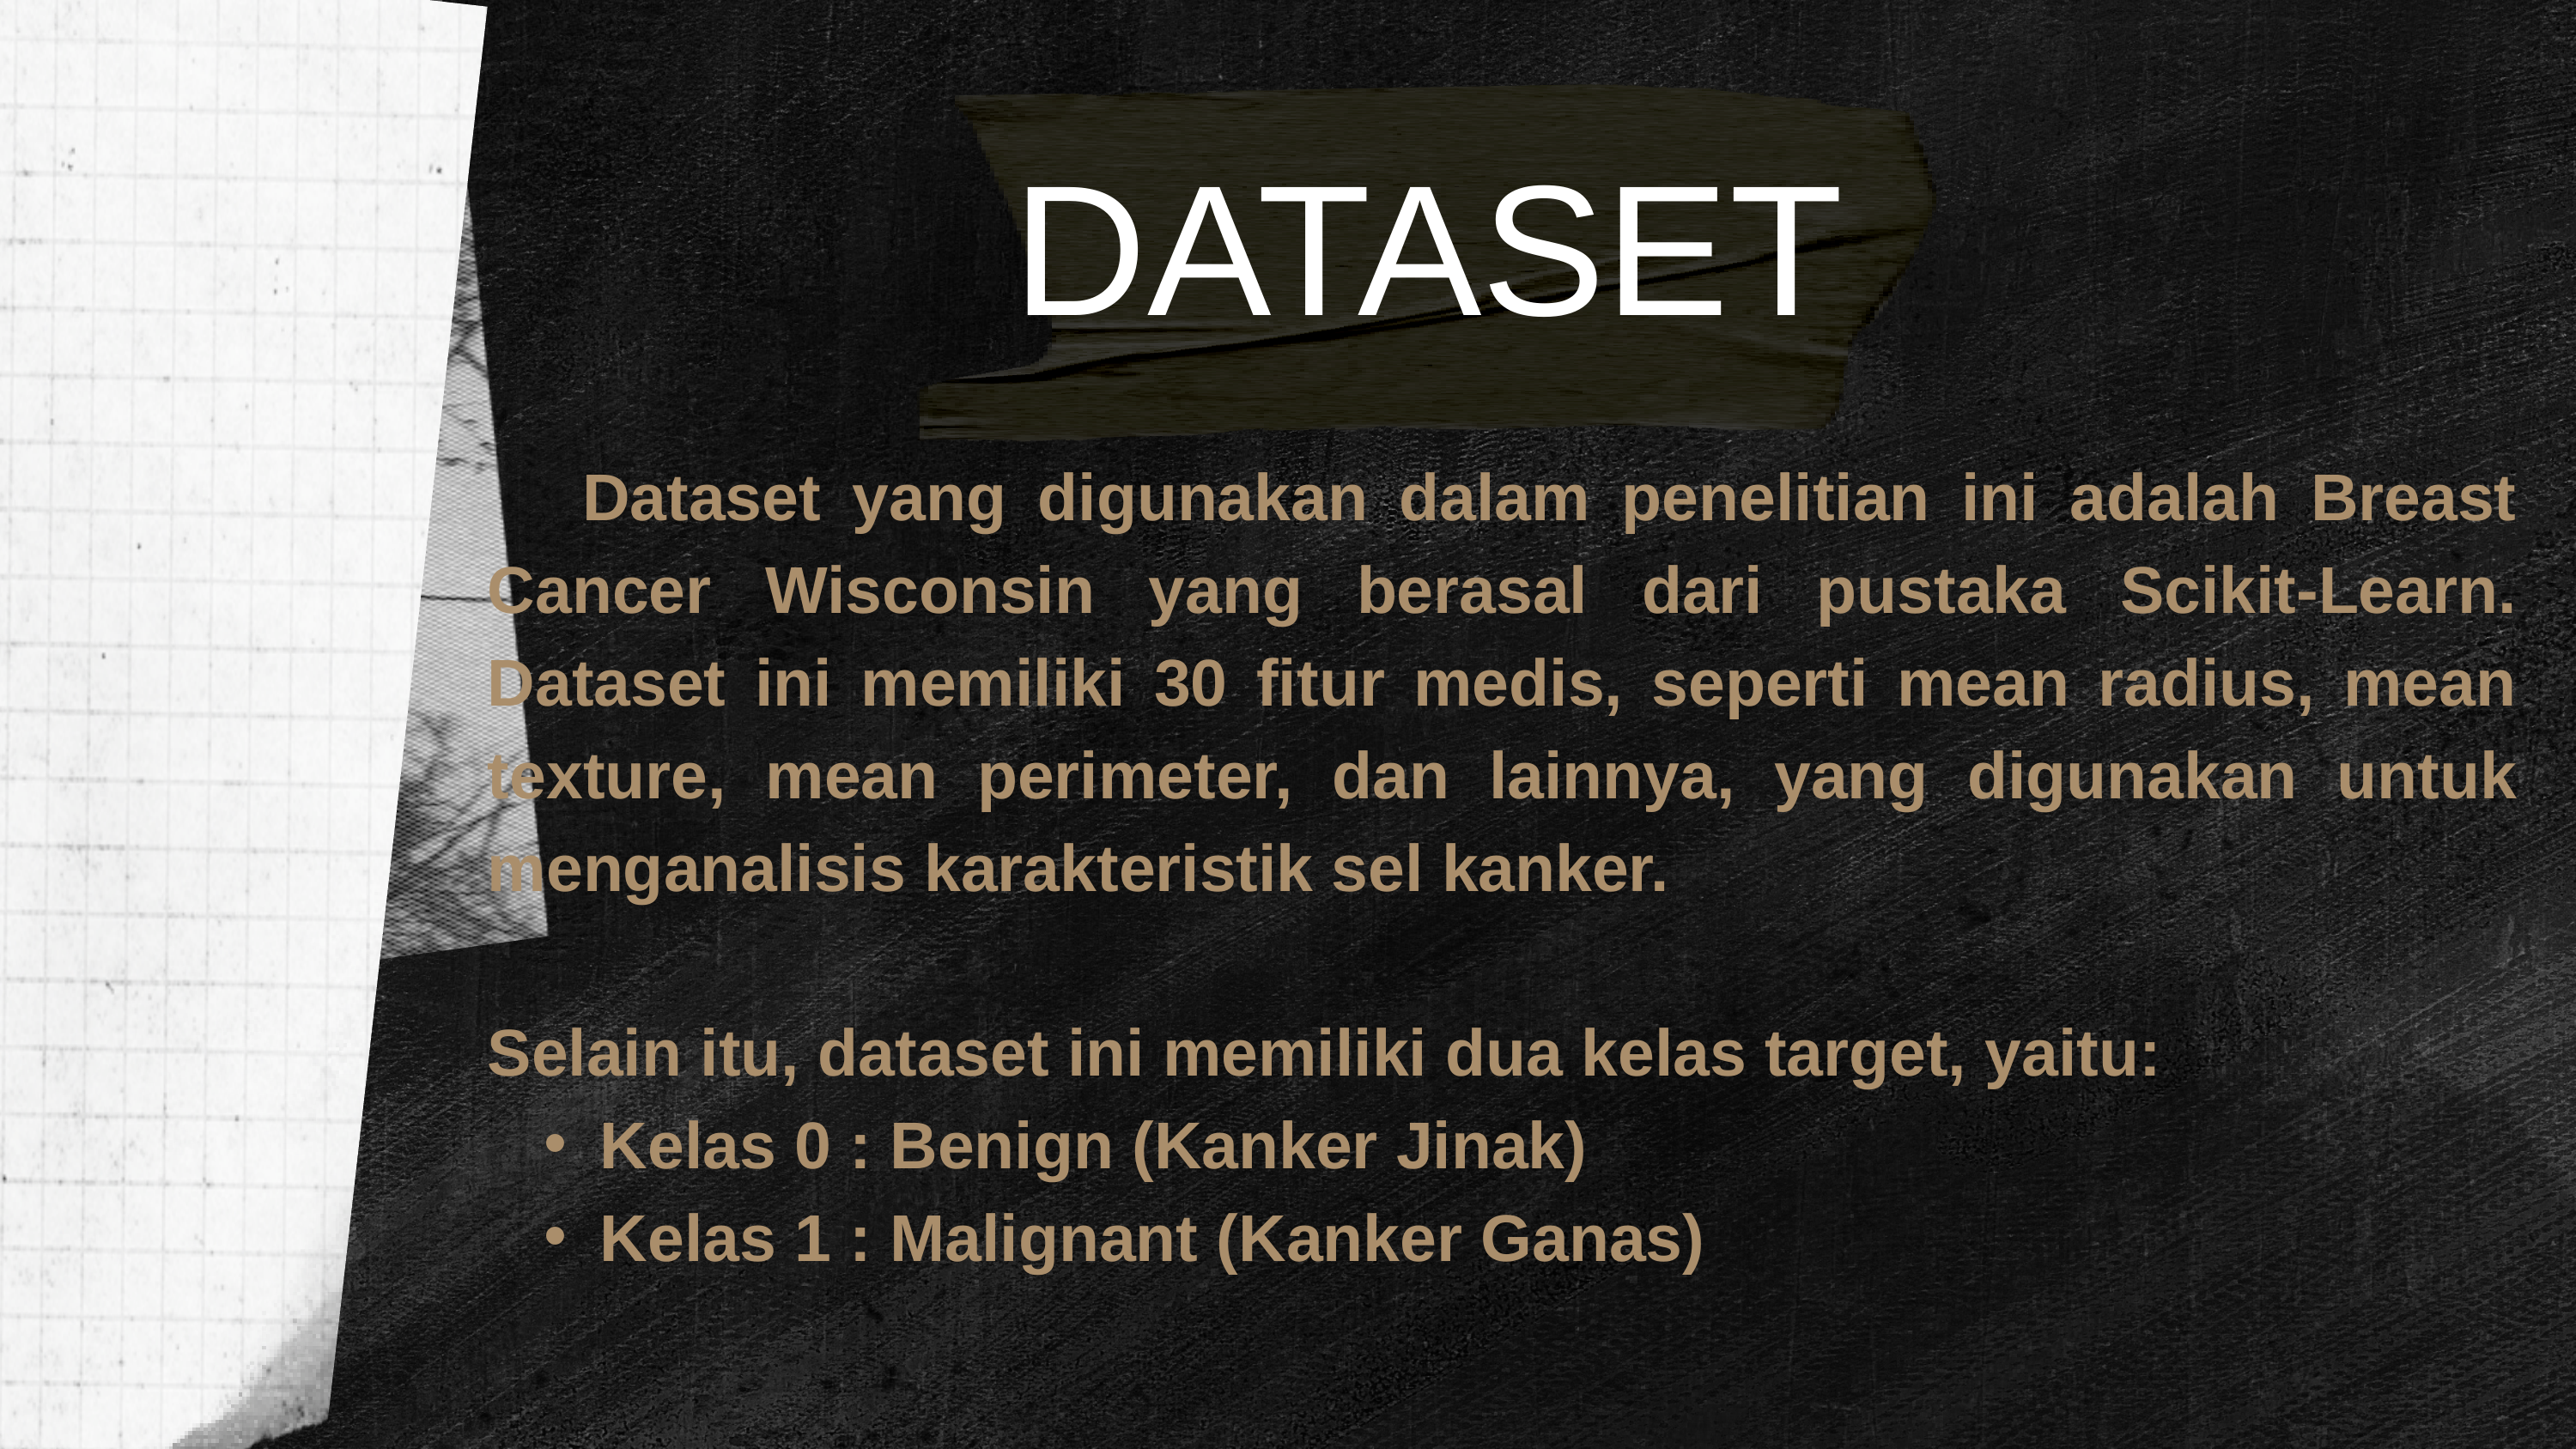

DATASET
   Dataset yang digunakan dalam penelitian ini adalah Breast Cancer Wisconsin yang berasal dari pustaka Scikit-Learn. Dataset ini memiliki 30 fitur medis, seperti mean radius, mean texture, mean perimeter, dan lainnya, yang digunakan untuk menganalisis karakteristik sel kanker.

Selain itu, dataset ini memiliki dua kelas target, yaitu:
Kelas 0 : Benign (Kanker Jinak)
Kelas 1 : Malignant (Kanker Ganas)